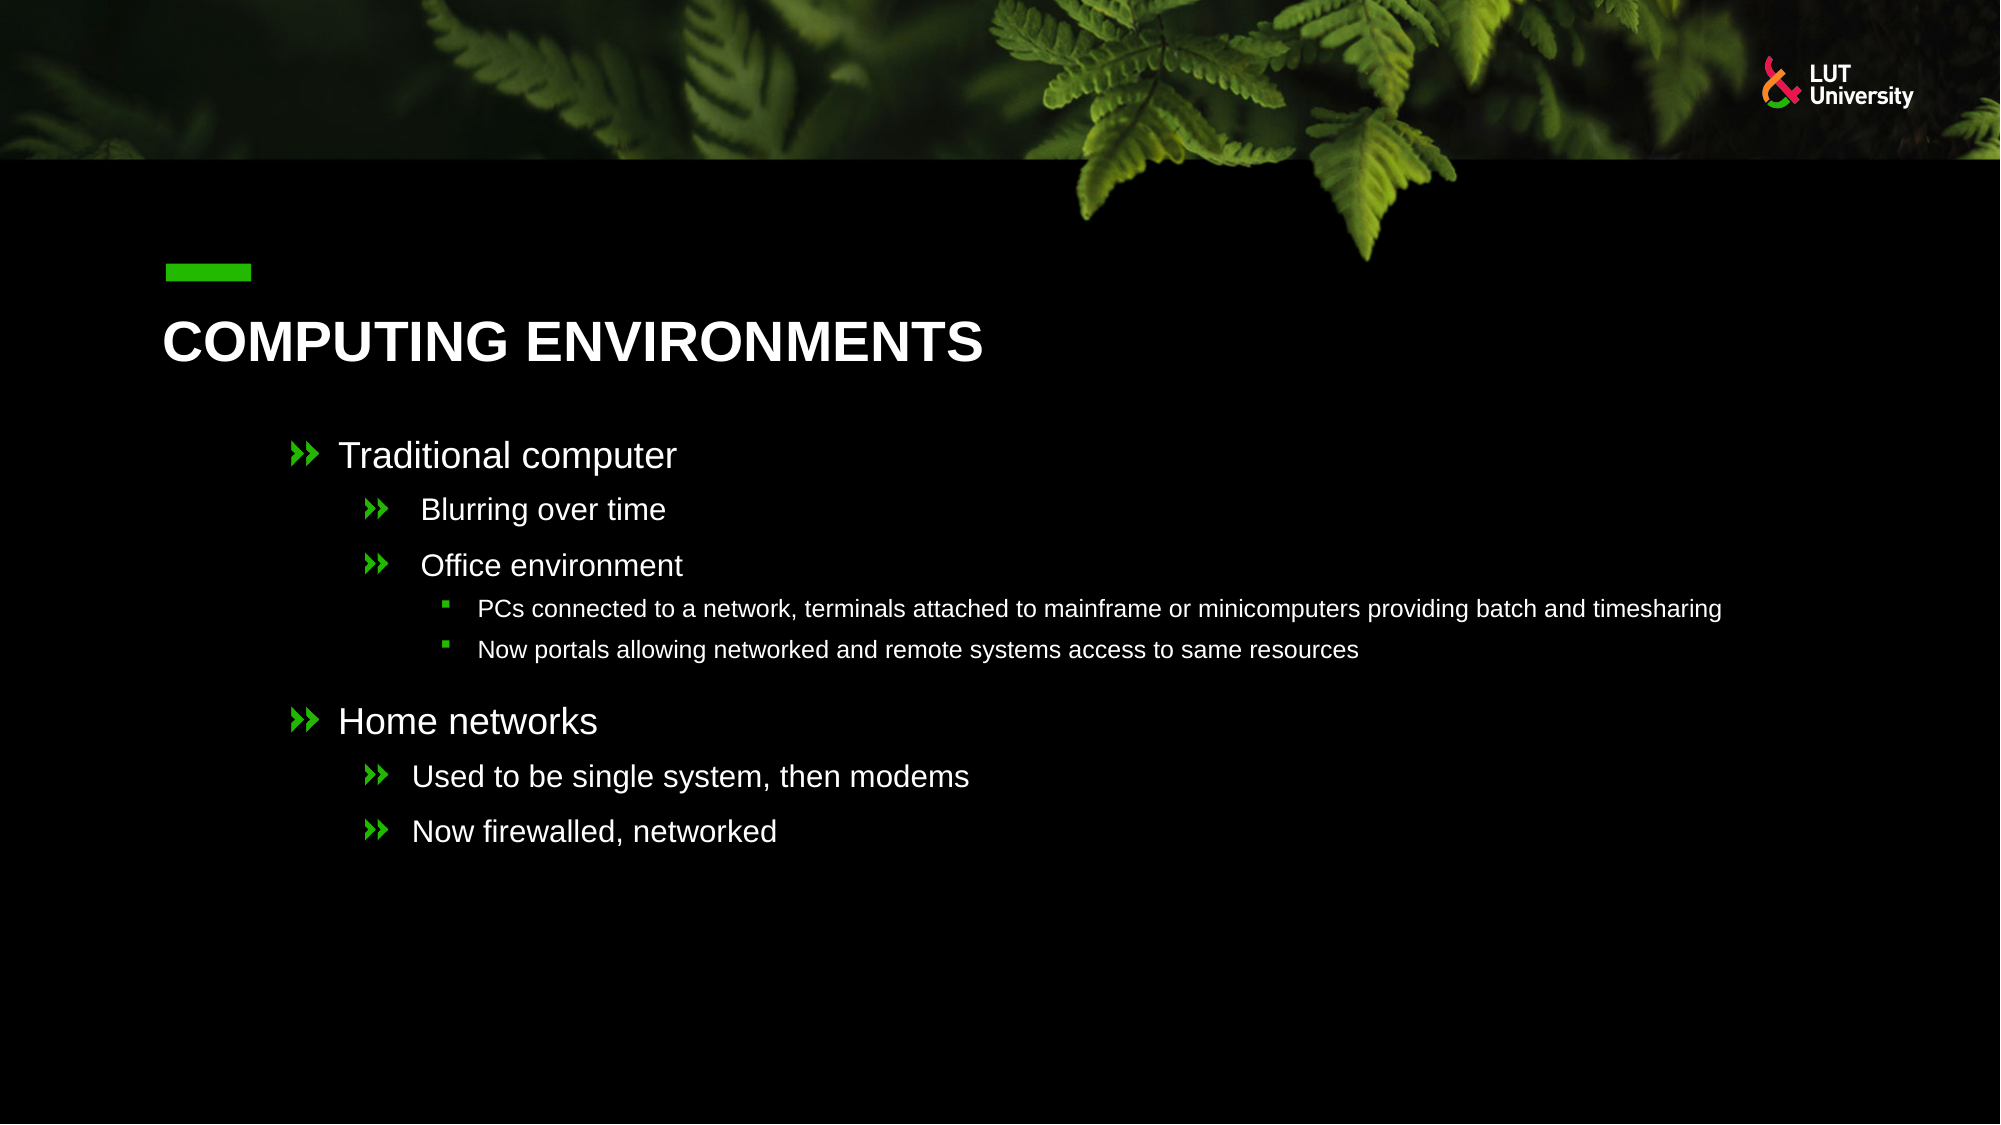

# Computing environments
 Traditional computer
 Blurring over time
 Office environment
PCs connected to a network, terminals attached to mainframe or minicomputers providing batch and timesharing
Now portals allowing networked and remote systems access to same resources
 Home networks
Used to be single system, then modems
Now firewalled, networked